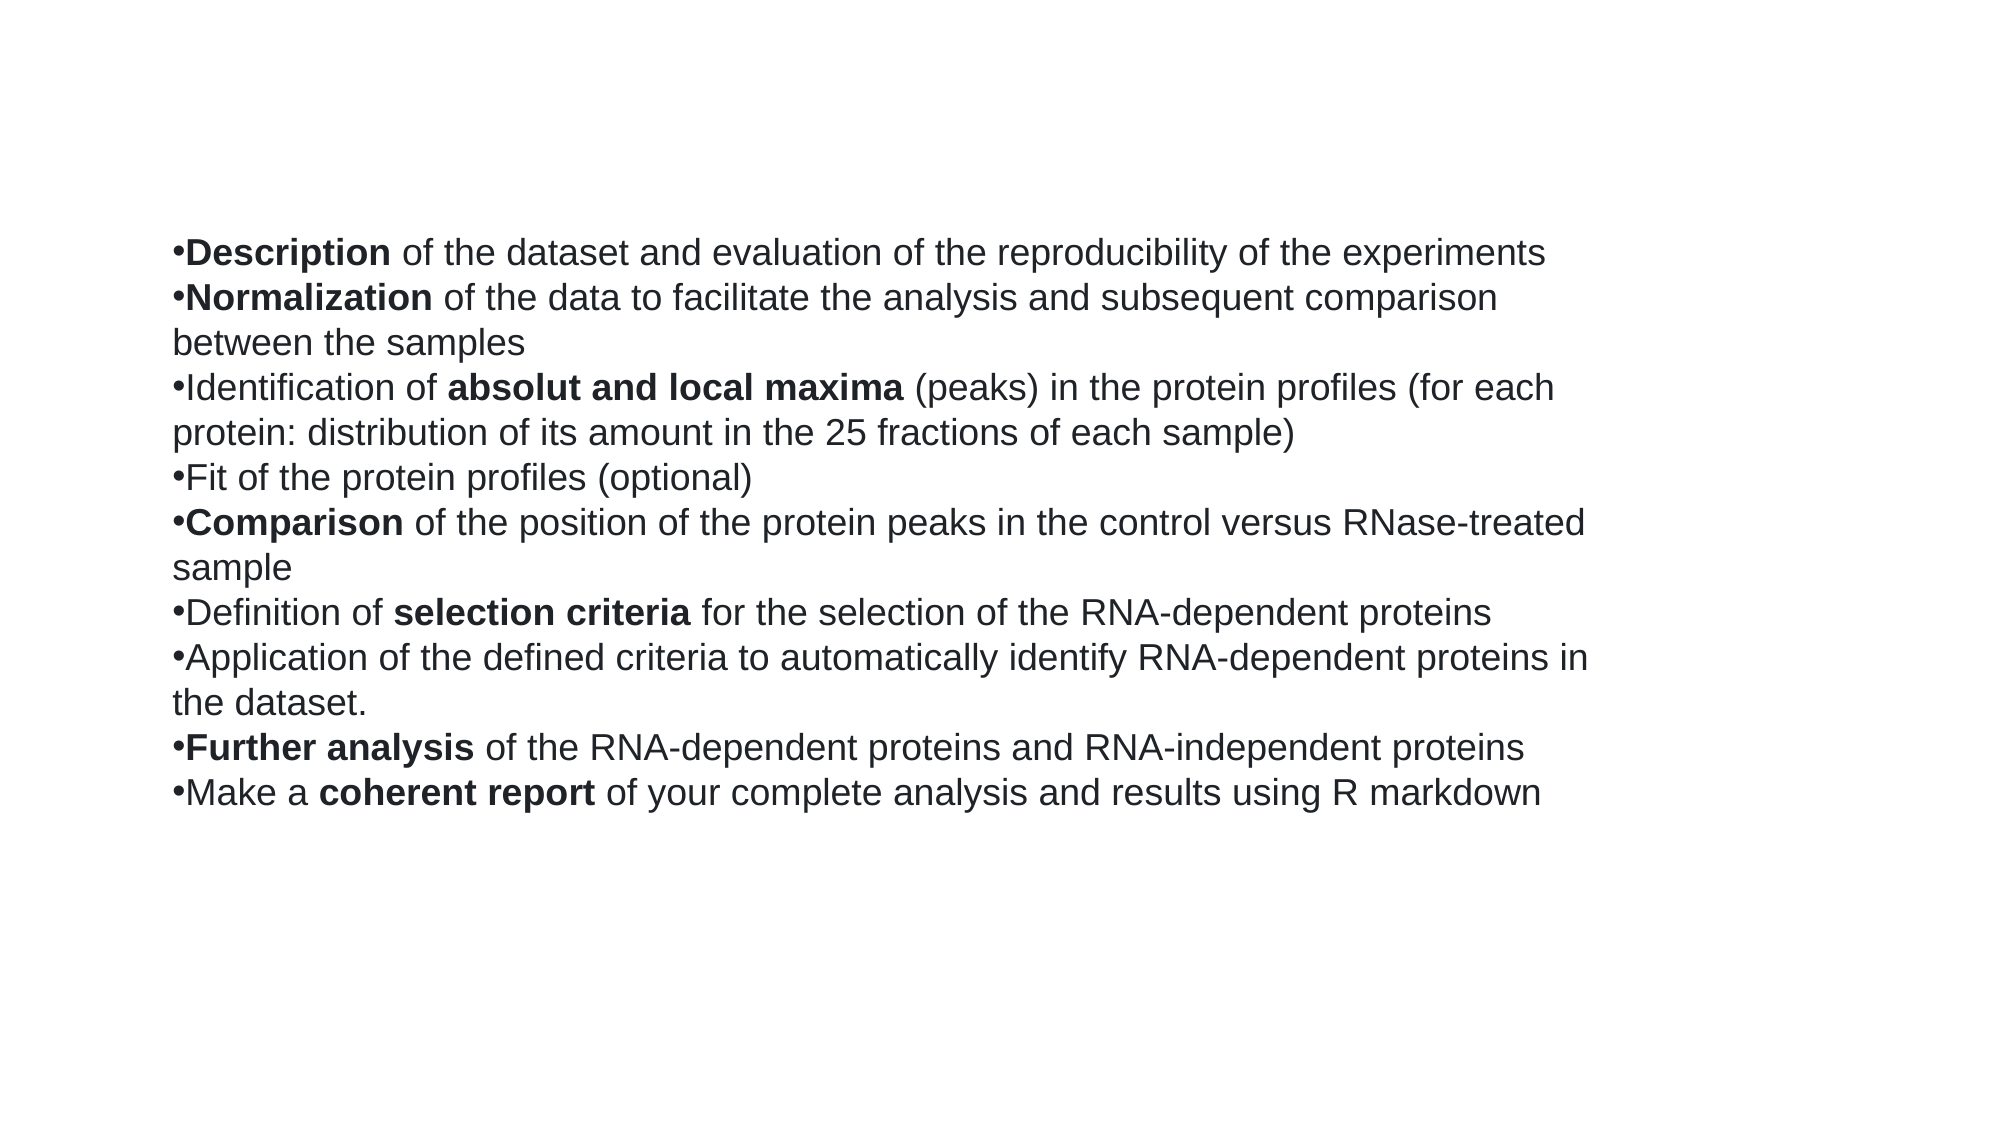

Description of the dataset and evaluation of the reproducibility of the experiments
Normalization of the data to facilitate the analysis and subsequent comparison between the samples
Identification of absolut and local maxima (peaks) in the protein profiles (for each protein: distribution of its amount in the 25 fractions of each sample)
Fit of the protein profiles (optional)
Comparison of the position of the protein peaks in the control versus RNase-treated sample
Definition of selection criteria for the selection of the RNA-dependent proteins
Application of the defined criteria to automatically identify RNA-dependent proteins in the dataset.
Further analysis of the RNA-dependent proteins and RNA-independent proteins
Make a coherent report of your complete analysis and results using R markdown